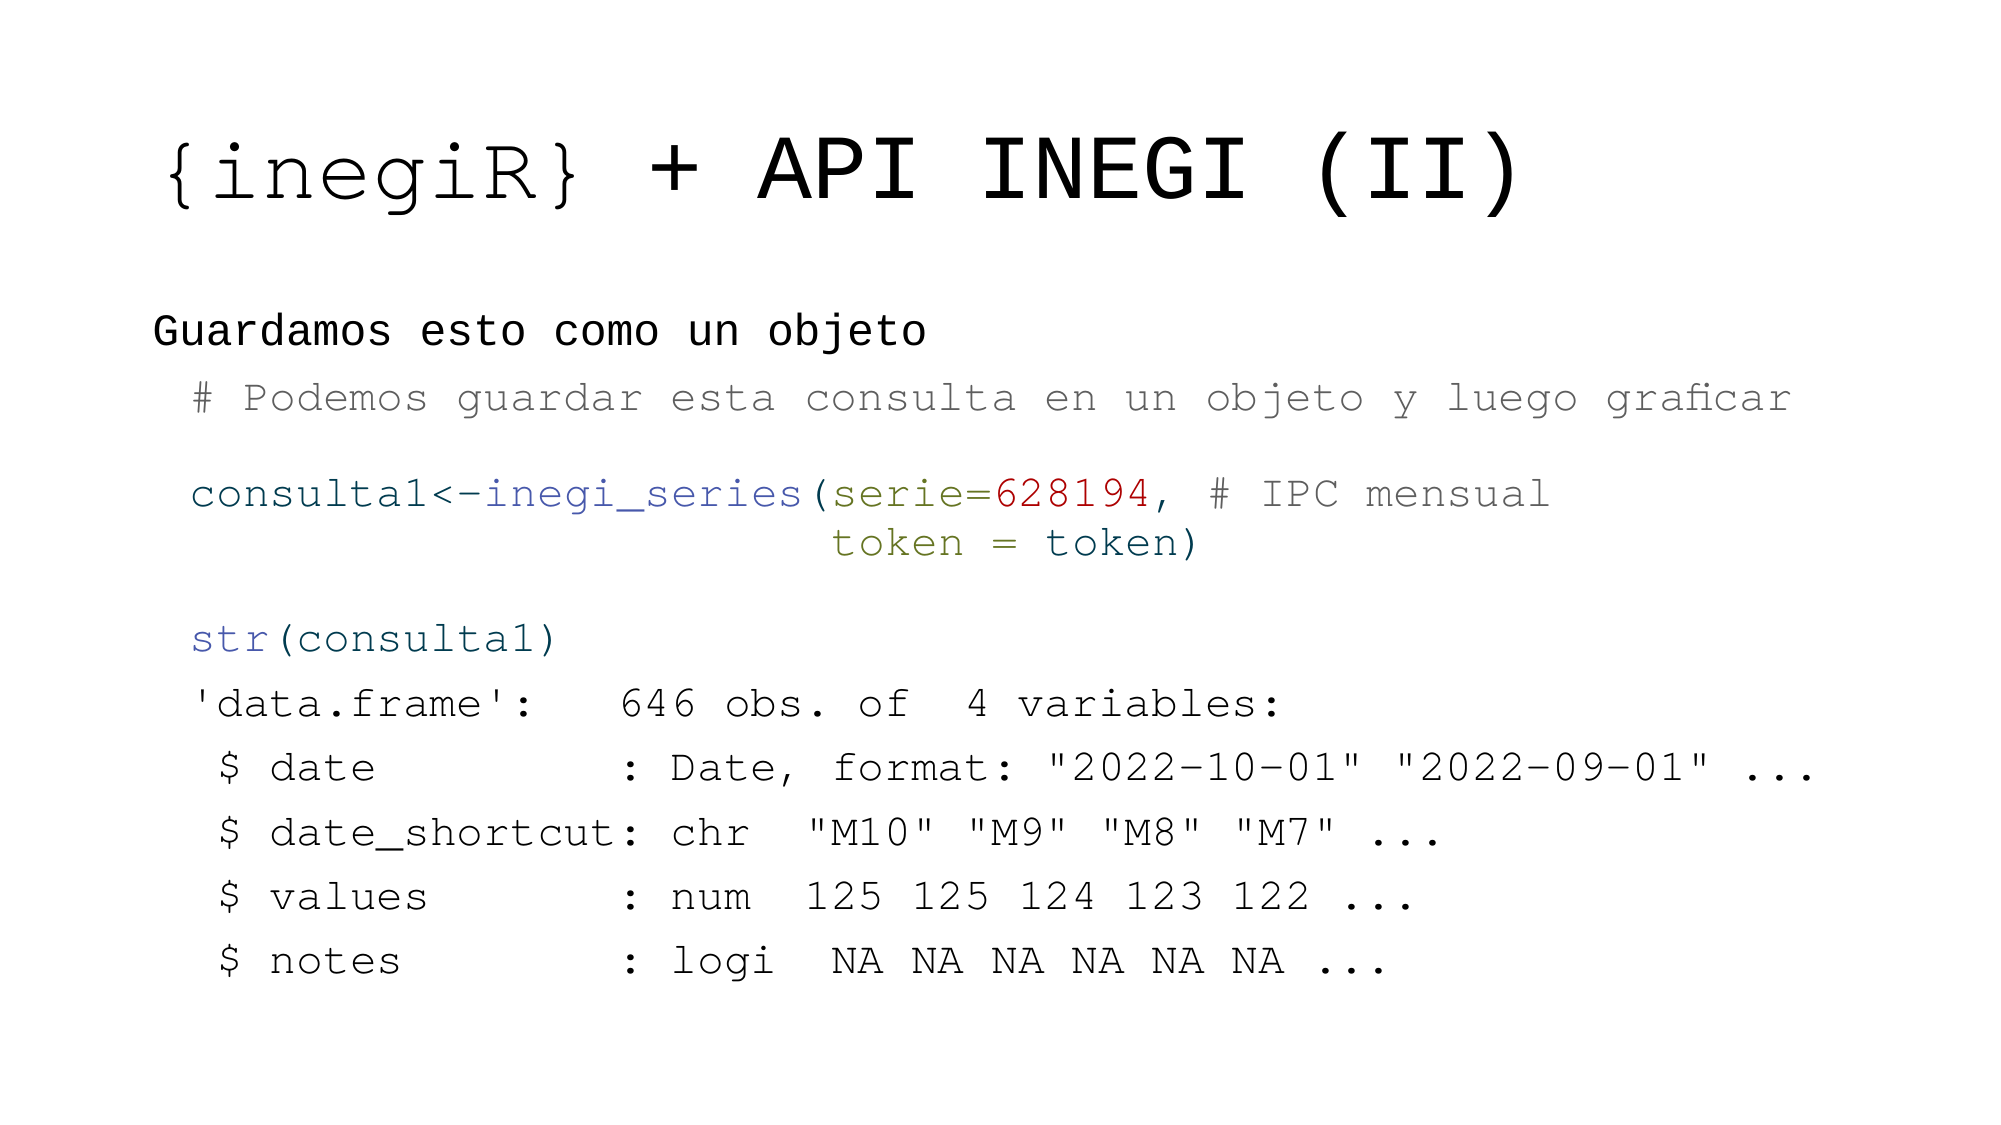

# {inegiR} + API INEGI (II)
Guardamos esto como un objeto
# Podemos guardar esta consulta en un objeto y luego graficar consulta1<-inegi_series(serie=628194, # IPC mensual token = token) str(consulta1)
'data.frame':   646 obs. of  4 variables:
 $ date         : Date, format: "2022-10-01" "2022-09-01" ...
 $ date_shortcut: chr  "M10" "M9" "M8" "M7" ...
 $ values       : num  125 125 124 123 122 ...
 $ notes        : logi  NA NA NA NA NA NA ...